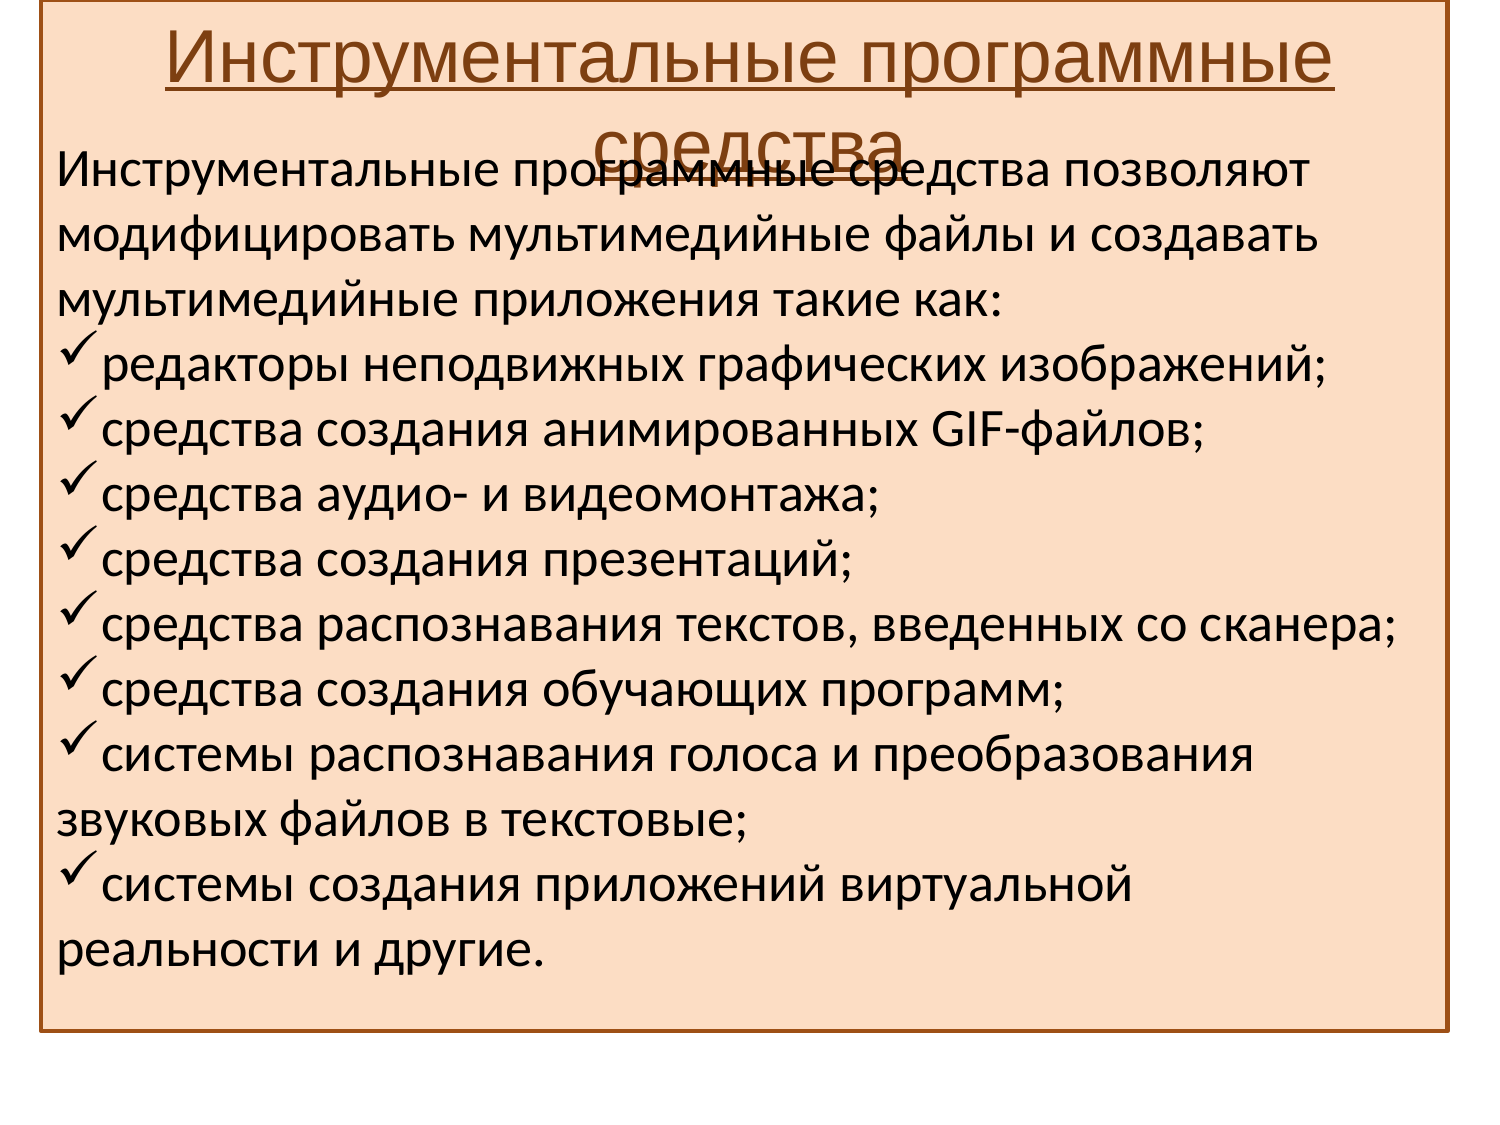

Инструментальные программные средства
Инструментальные программные средства позволяют модифицировать мультимедийные файлы и создавать мультимедийные приложения такие как:
редакторы неподвижных графических изображений;
средства создания анимированных GIF-файлов;
средства аудио- и видеомонтажа;
средства создания презентаций;
средства распознавания текстов, введенных со сканера;
средства создания обучающих программ;
системы распознавания голоса и преобразования звуковых файлов в текстовые;
системы создания приложений виртуальной реальности и другие.